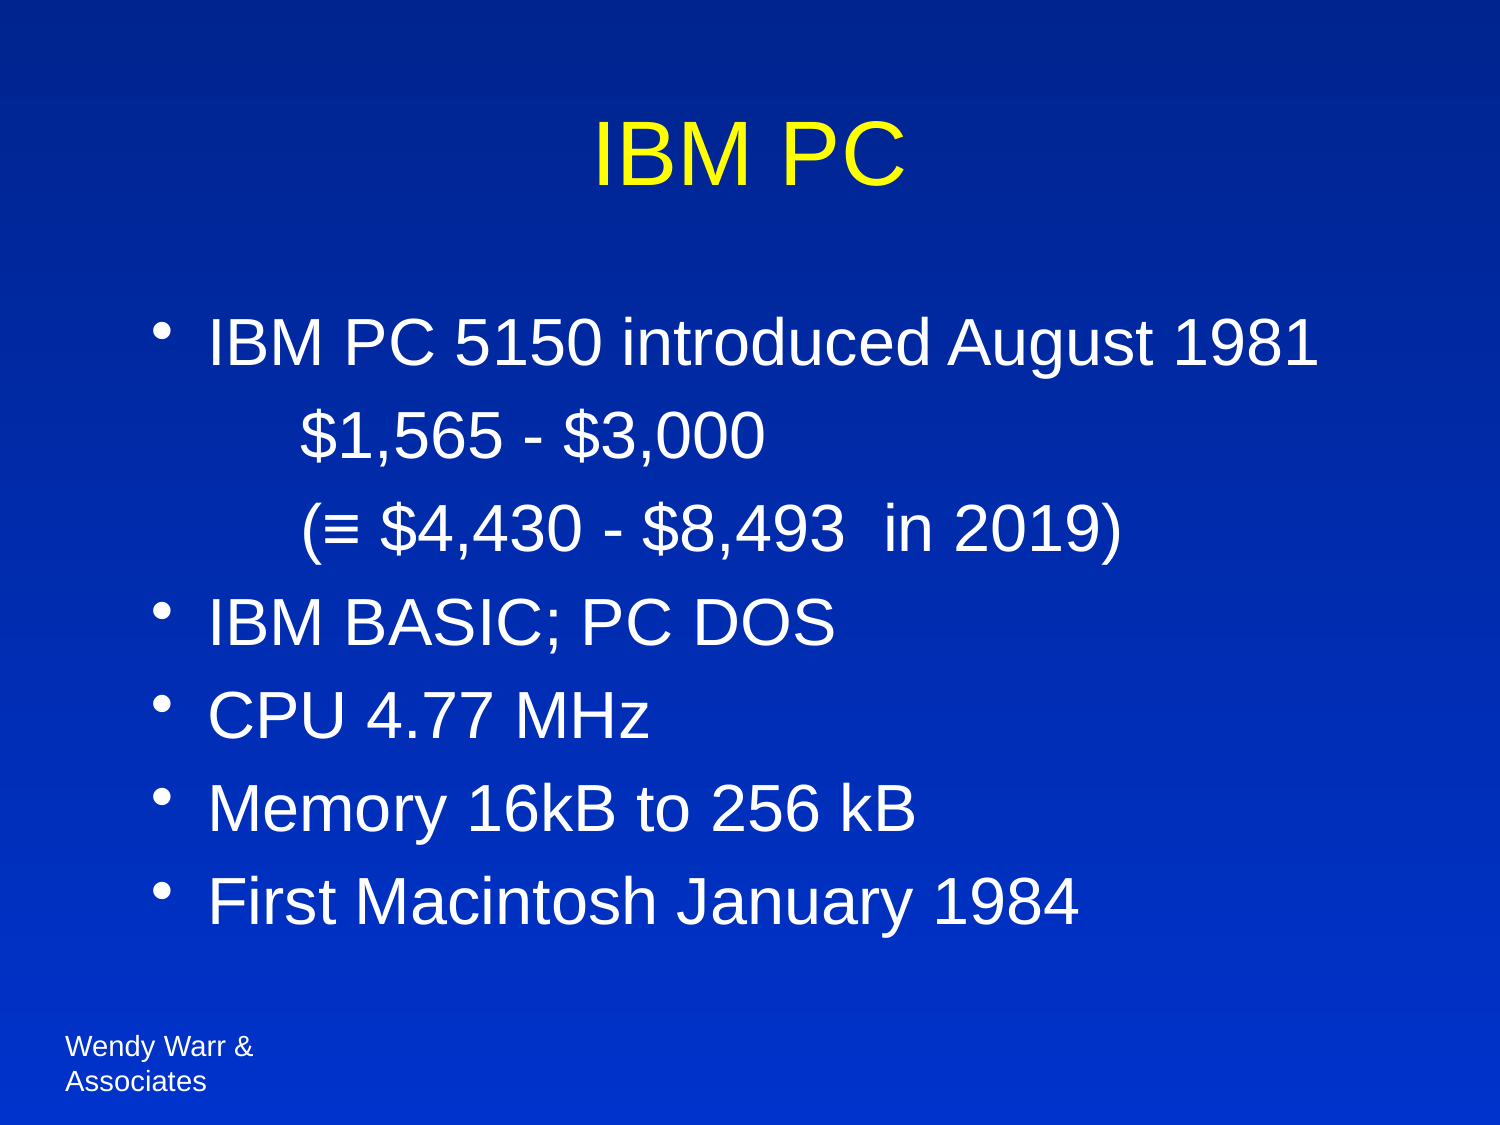

# IBM PC
IBM PC 5150 introduced August 1981
	$1,565 - $3,000
	(≡ $4,430 - $8,493  in 2019)
IBM BASIC; PC DOS
CPU 4.77 MHz
Memory 16kB to 256 kB
First Macintosh January 1984
Wendy Warr & Associates